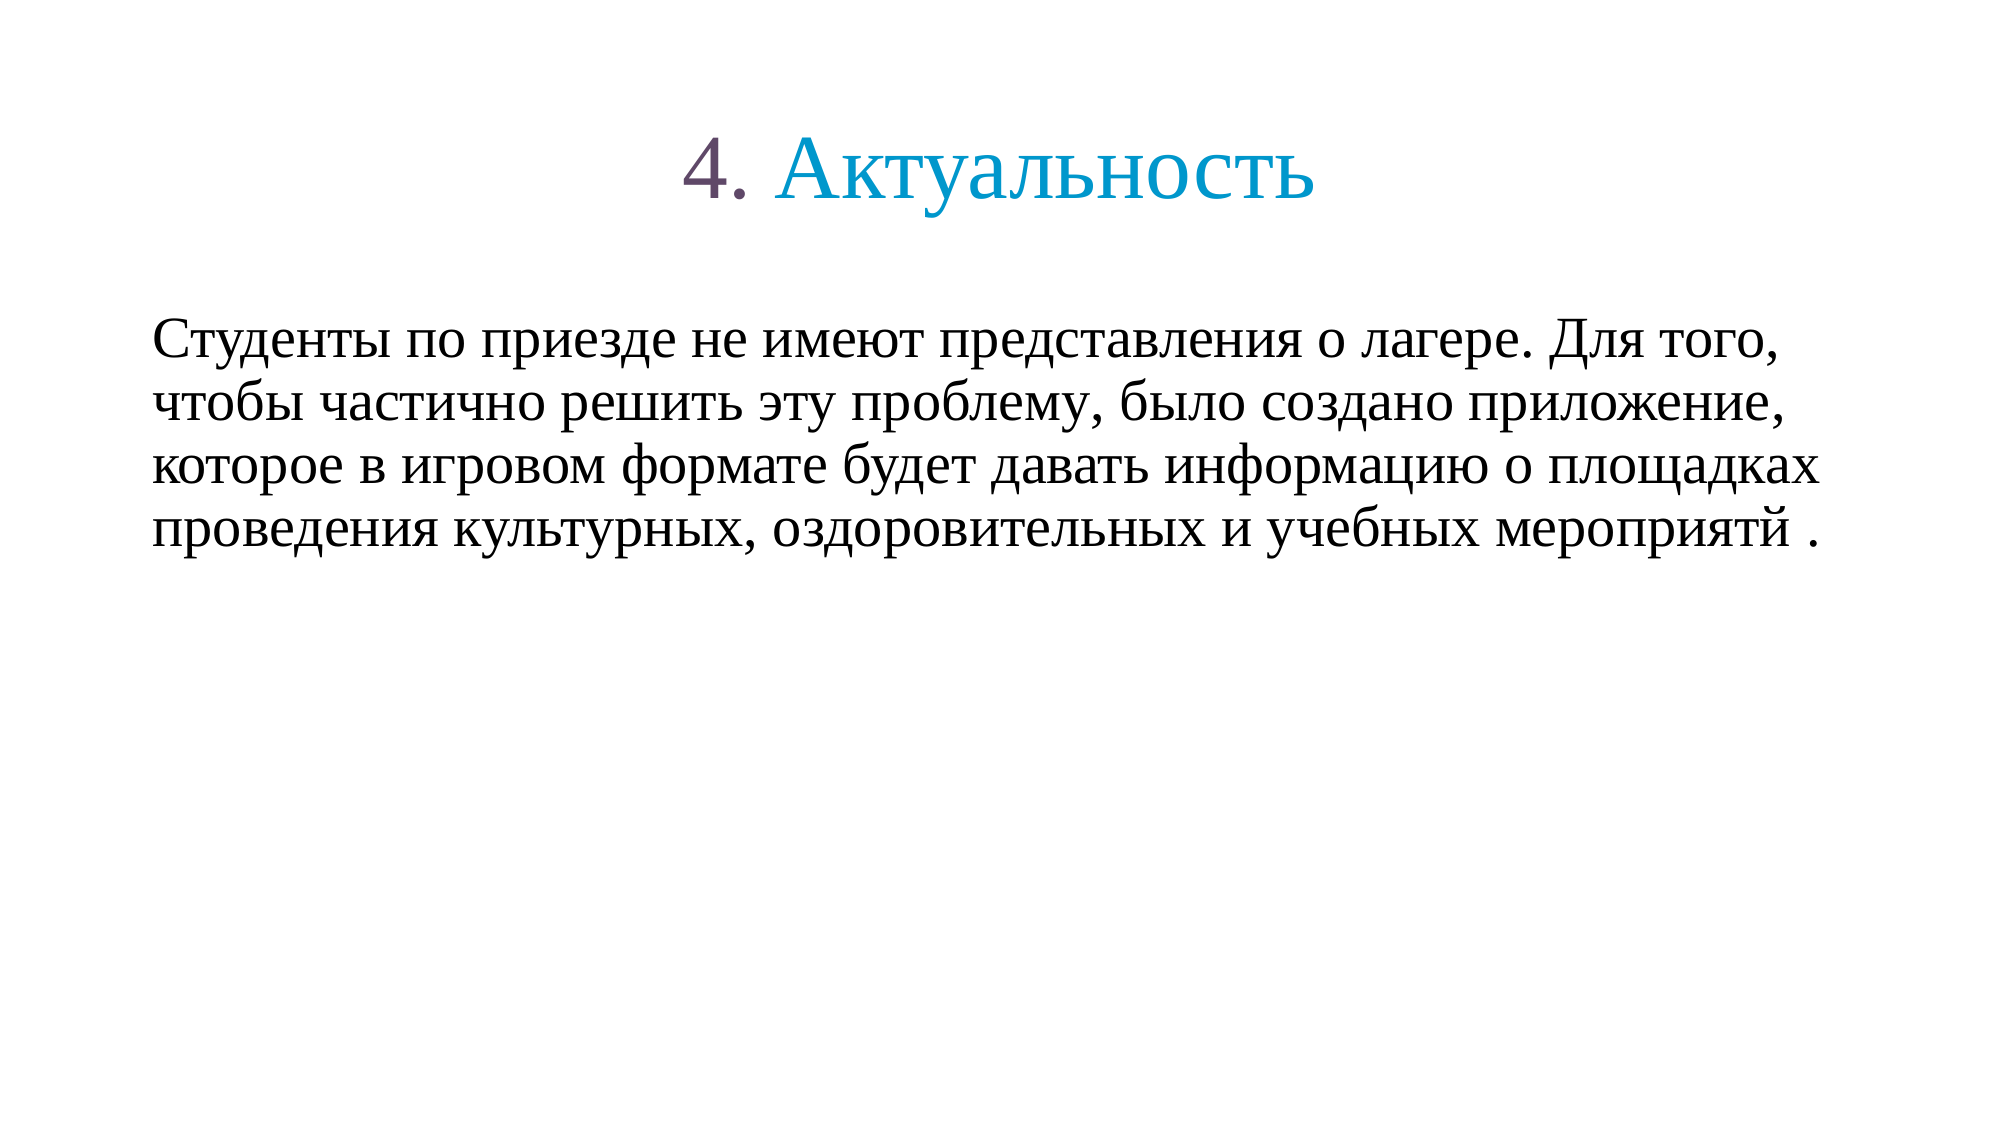

# 4. Актуальность
Студенты по приезде не имеют представления о лагере. Для того, чтобы частично решить эту проблему, было создано приложение, которое в игровом формате будет давать информацию о площадках проведения культурных, оздоровительных и учебных мероприятй .